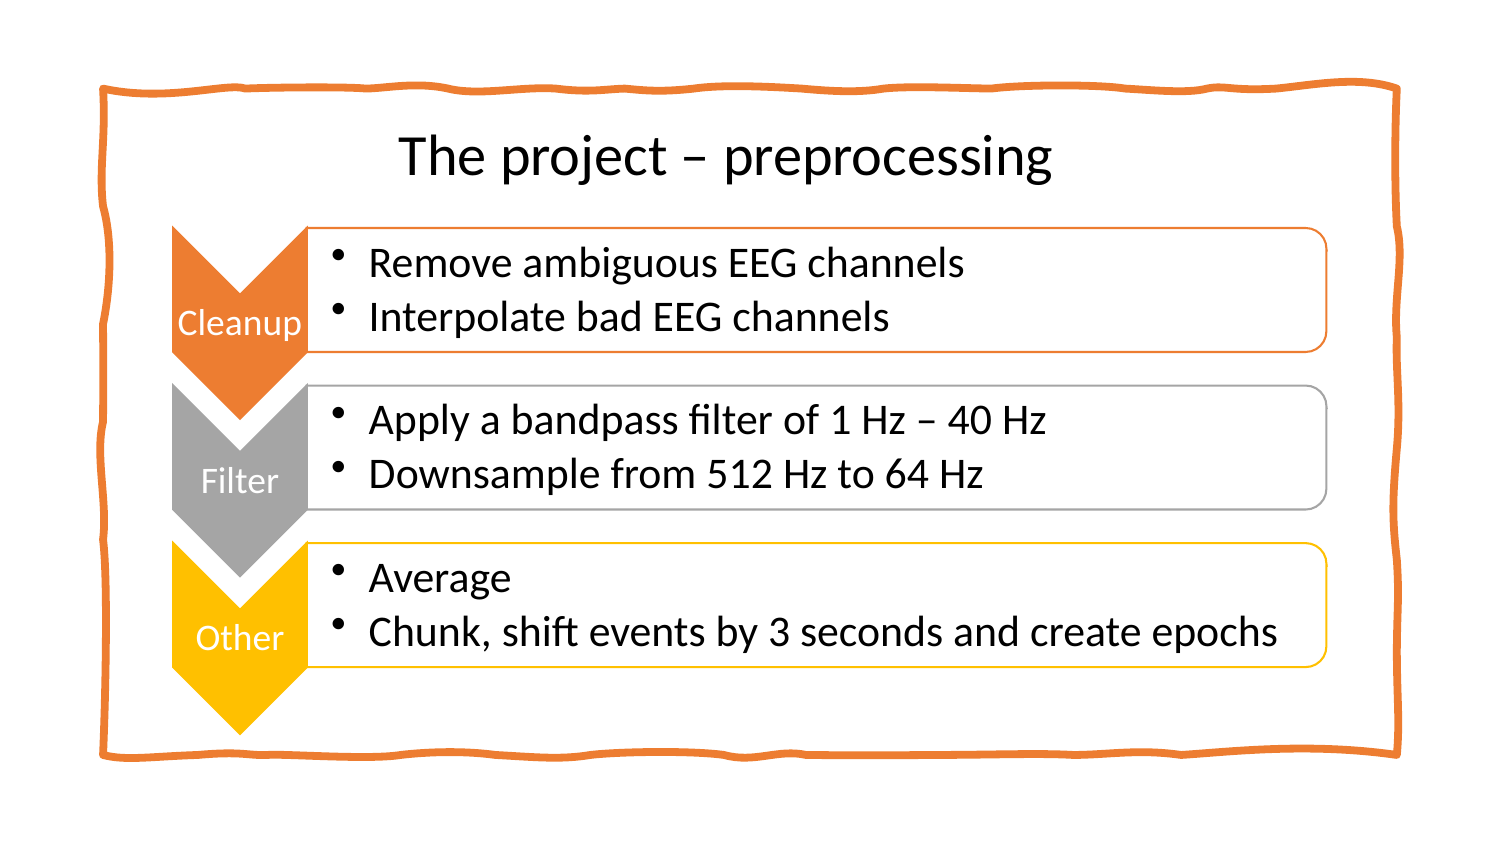

# The project – preprocessing
Cleanup
Remove ambiguous EEG channels
Interpolate bad EEG channels
Filter
Apply a bandpass filter of 1 Hz – 40 Hz
Downsample from 512 Hz to 64 Hz
Other
Average
Chunk, shift events by 3 seconds and create epochs